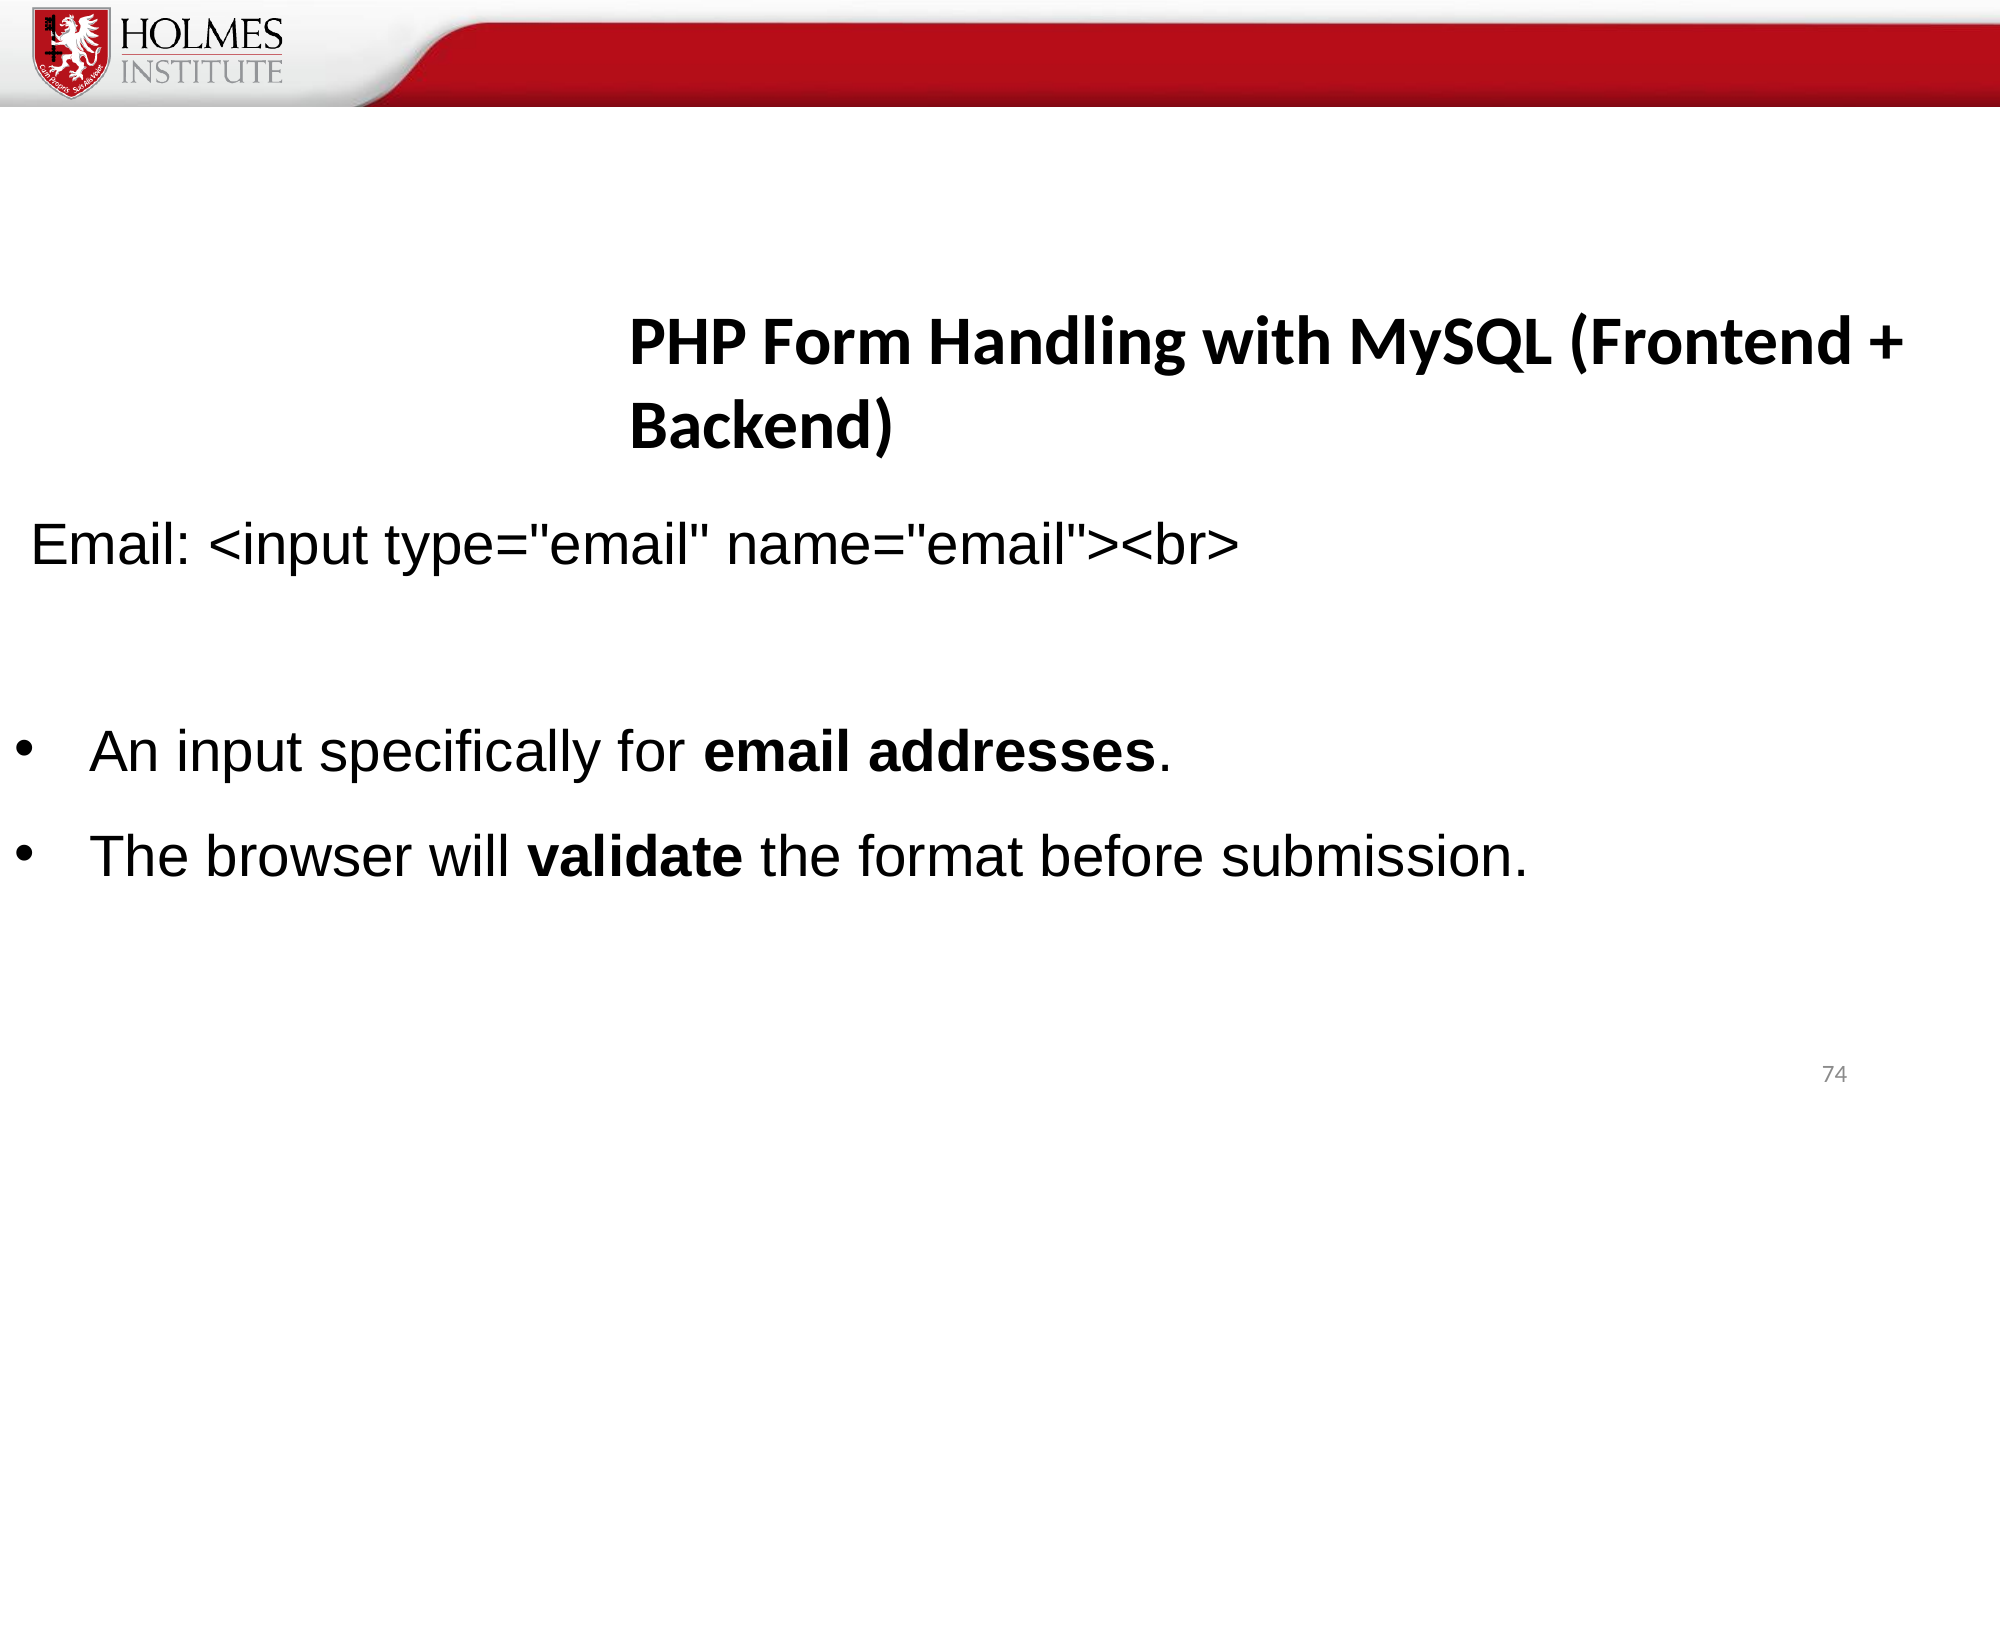

# PHP Form Handling with MySQL (Frontend + Backend)
 Email: <input type="email" name="email"><br>
An input specifically for email addresses.
The browser will validate the format before submission.
74